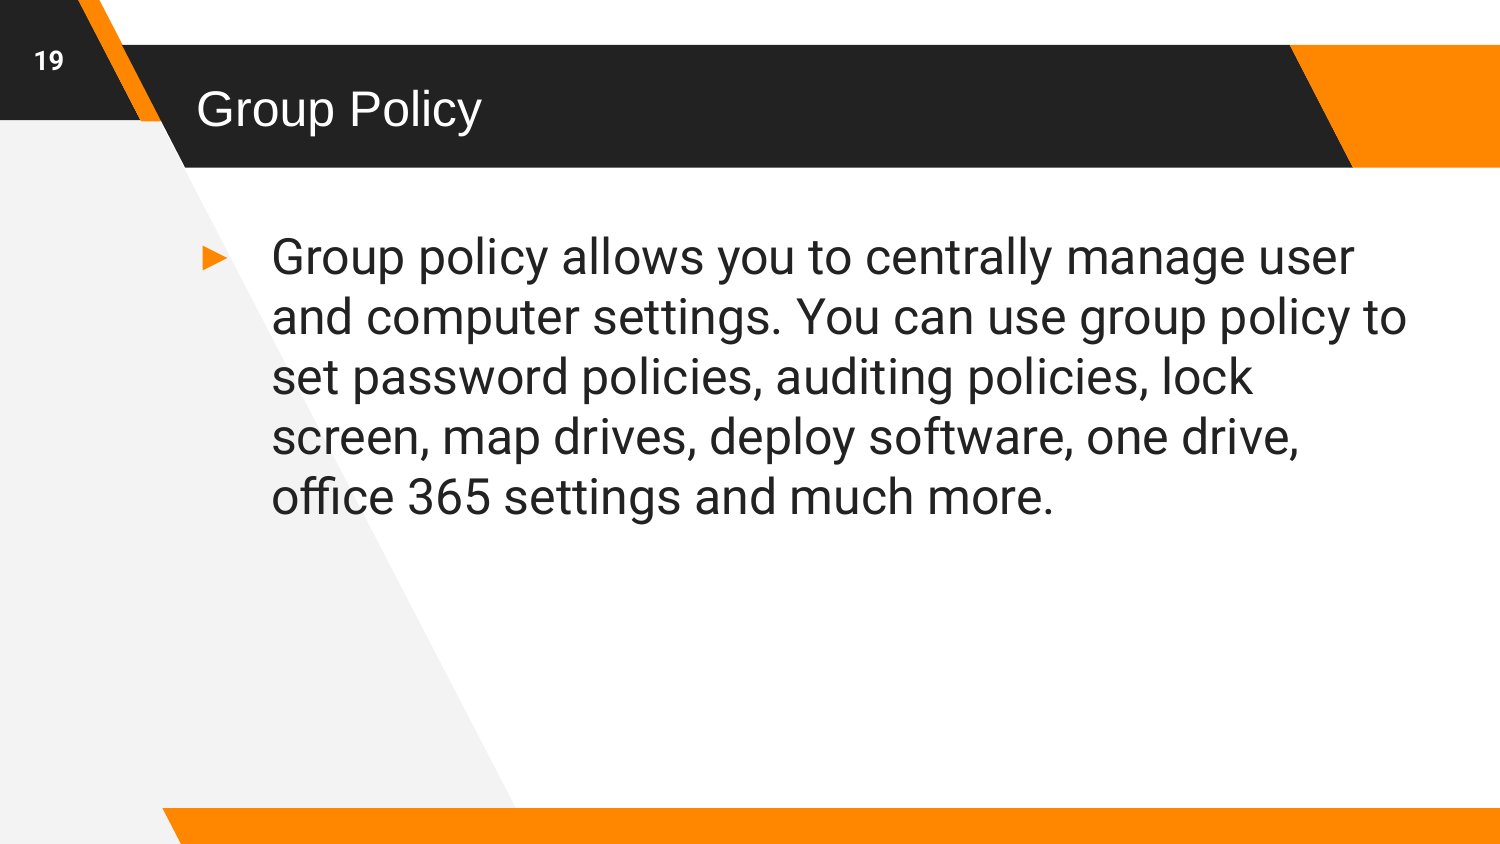

19
# Group Policy
Group policy allows you to centrally manage user and computer settings. You can use group policy to set password policies, auditing policies, lock screen, map drives, deploy software, one drive, office 365 settings and much more.